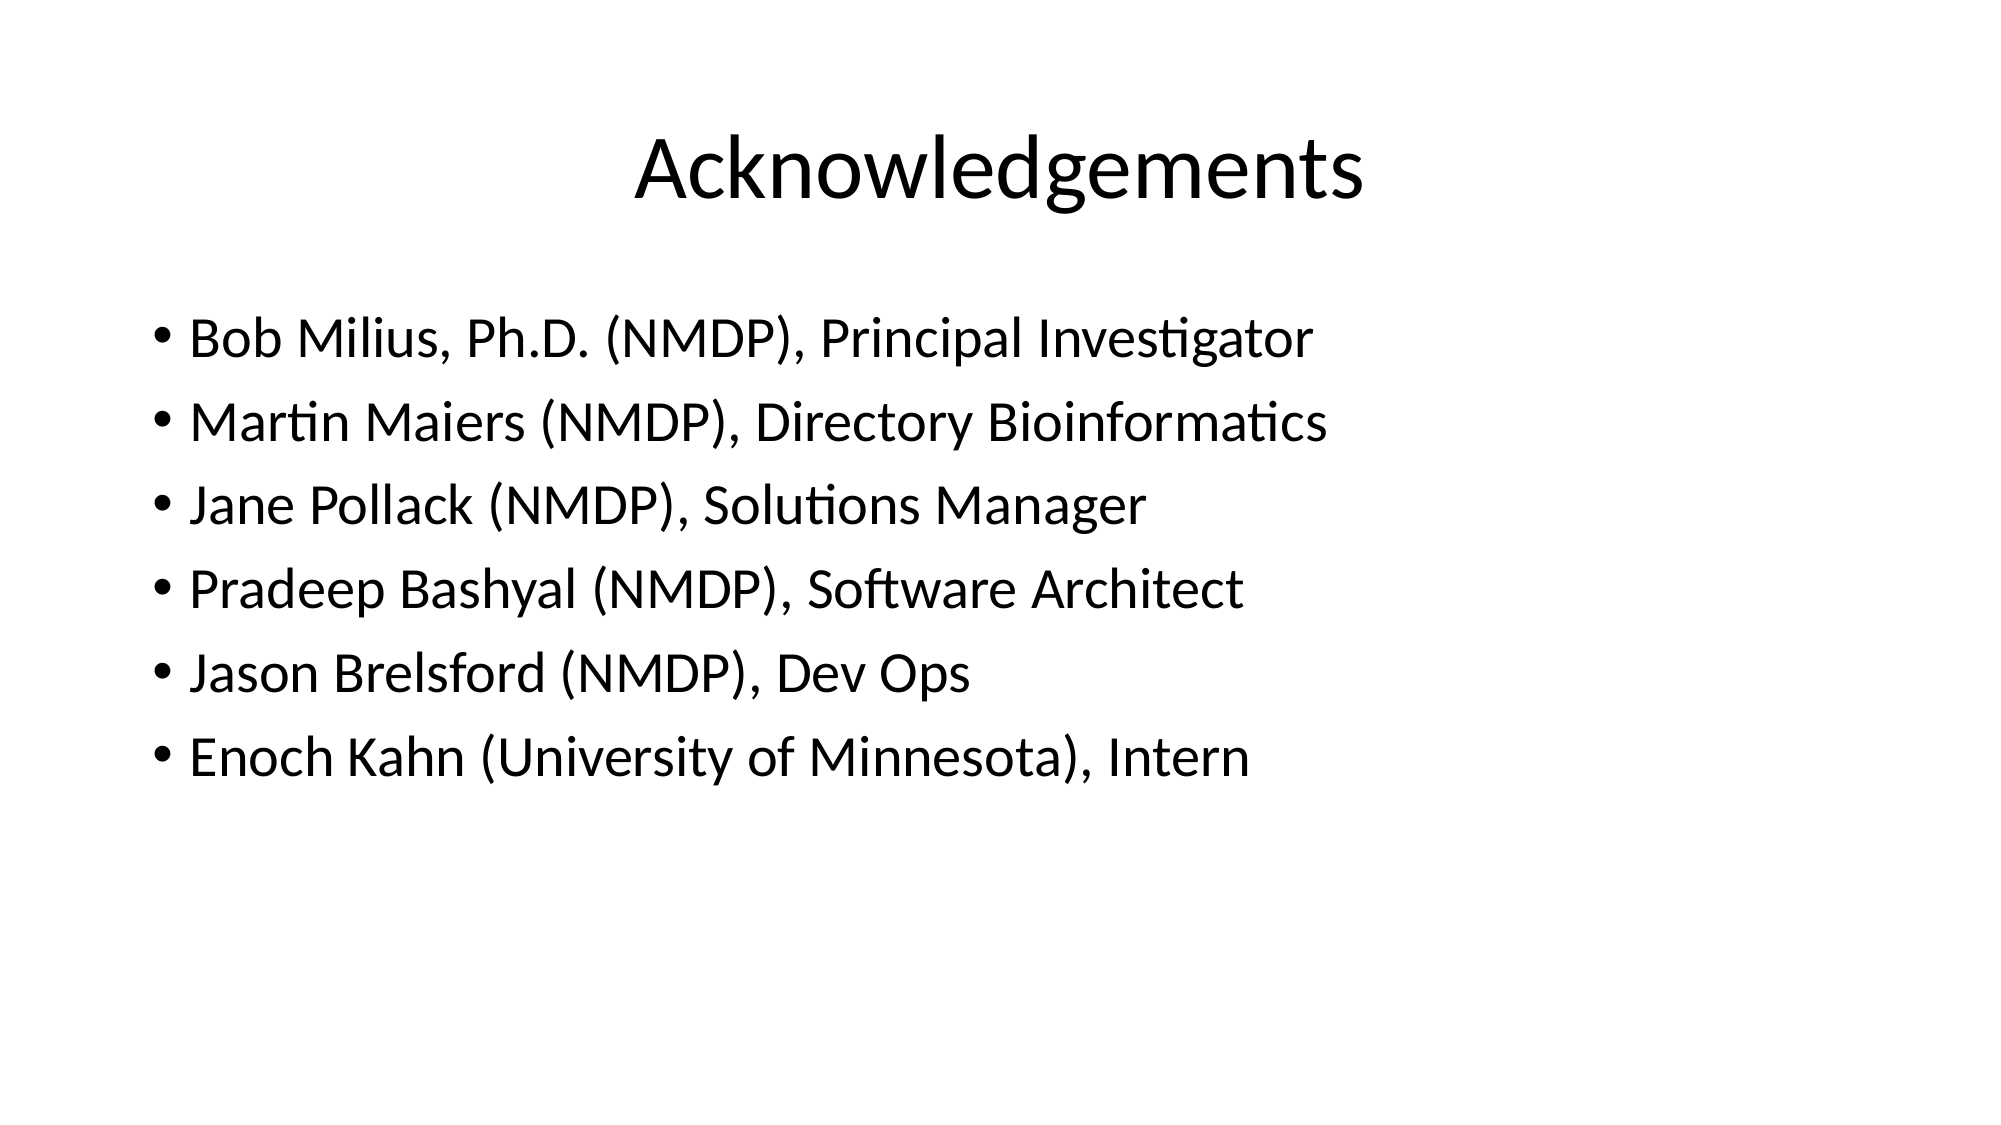

# Acknowledgements
Bob Milius, Ph.D. (NMDP), Principal Investigator
Martin Maiers (NMDP), Directory Bioinformatics
Jane Pollack (NMDP), Solutions Manager
Pradeep Bashyal (NMDP), Software Architect
Jason Brelsford (NMDP), Dev Ops
Enoch Kahn (University of Minnesota), Intern